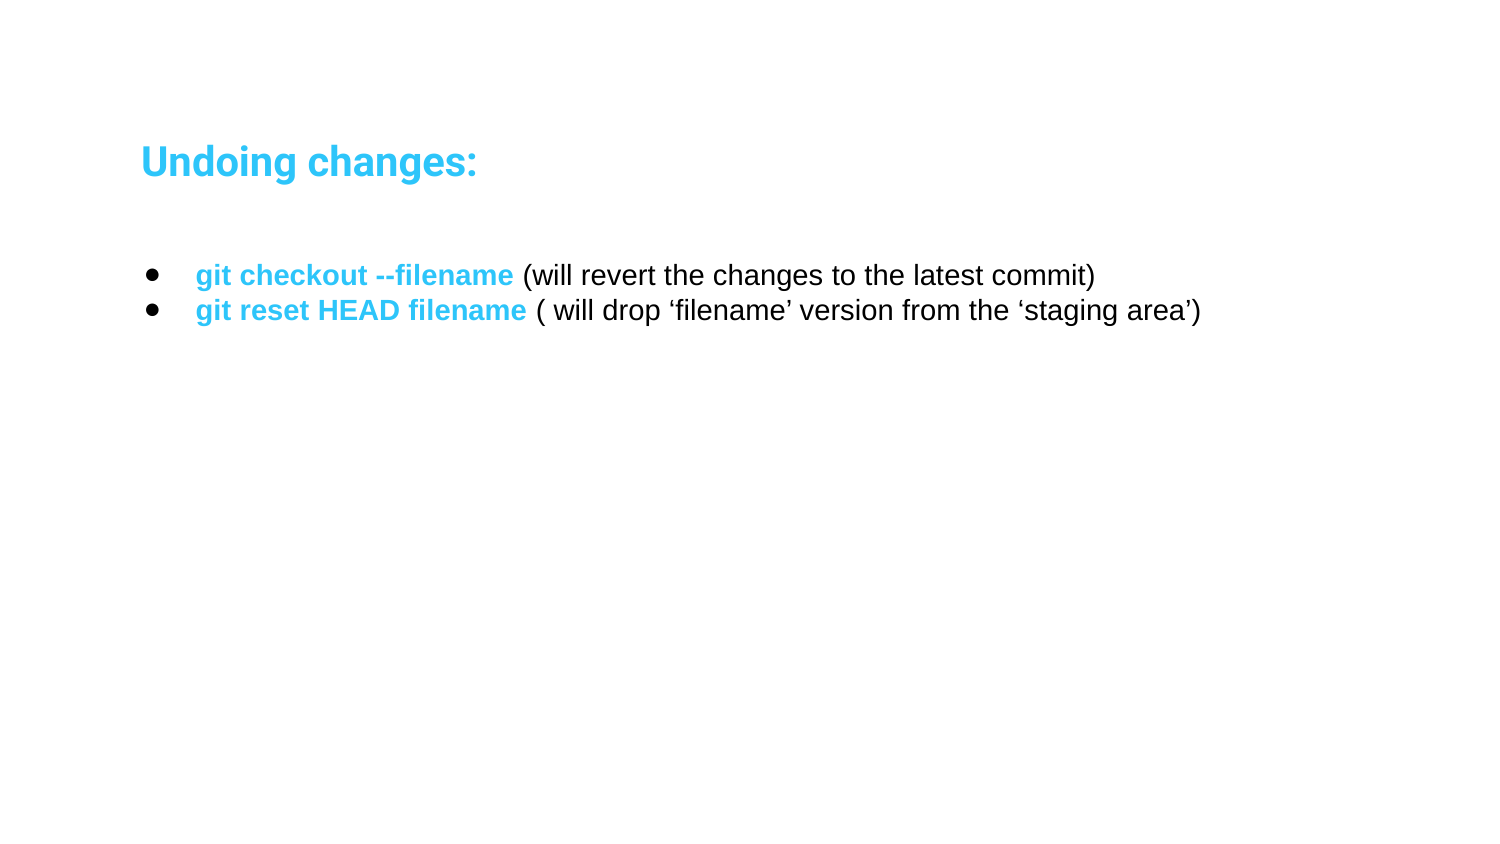

Undoing changes:

git checkout --filename (will revert the changes to the latest commit)
git reset HEAD filename ( will drop ‘filename’ version from the ‘staging area’)